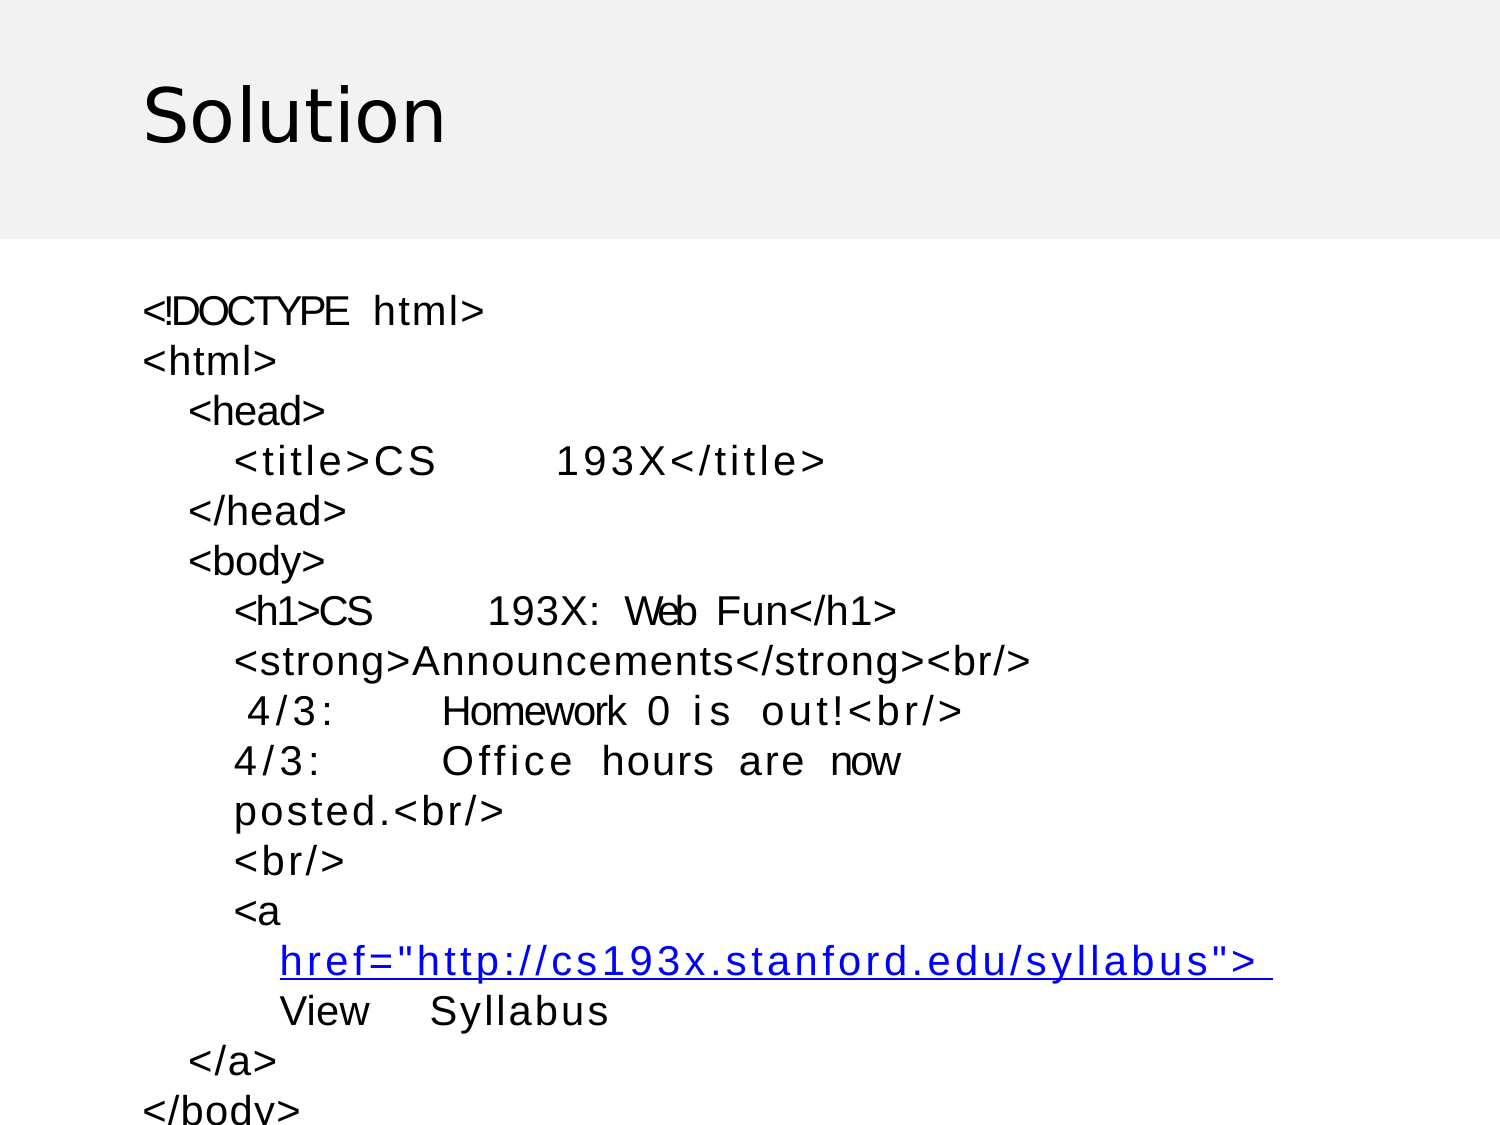

# Solution
<!DOCTYPE	html>
<html>
<head>
<title>CS	193X</title>
</head>
<body>
<h1>CS	193X:	Web	Fun</h1>
<strong>Announcements</strong><br/>  4/3:	Homework	0	is	out!<br/>
4/3:	Office	hours	are	now	posted.<br/>
<br/>
<a	href="http://cs193x.stanford.edu/syllabus">  View	Syllabus
</a>
</body>
</html>